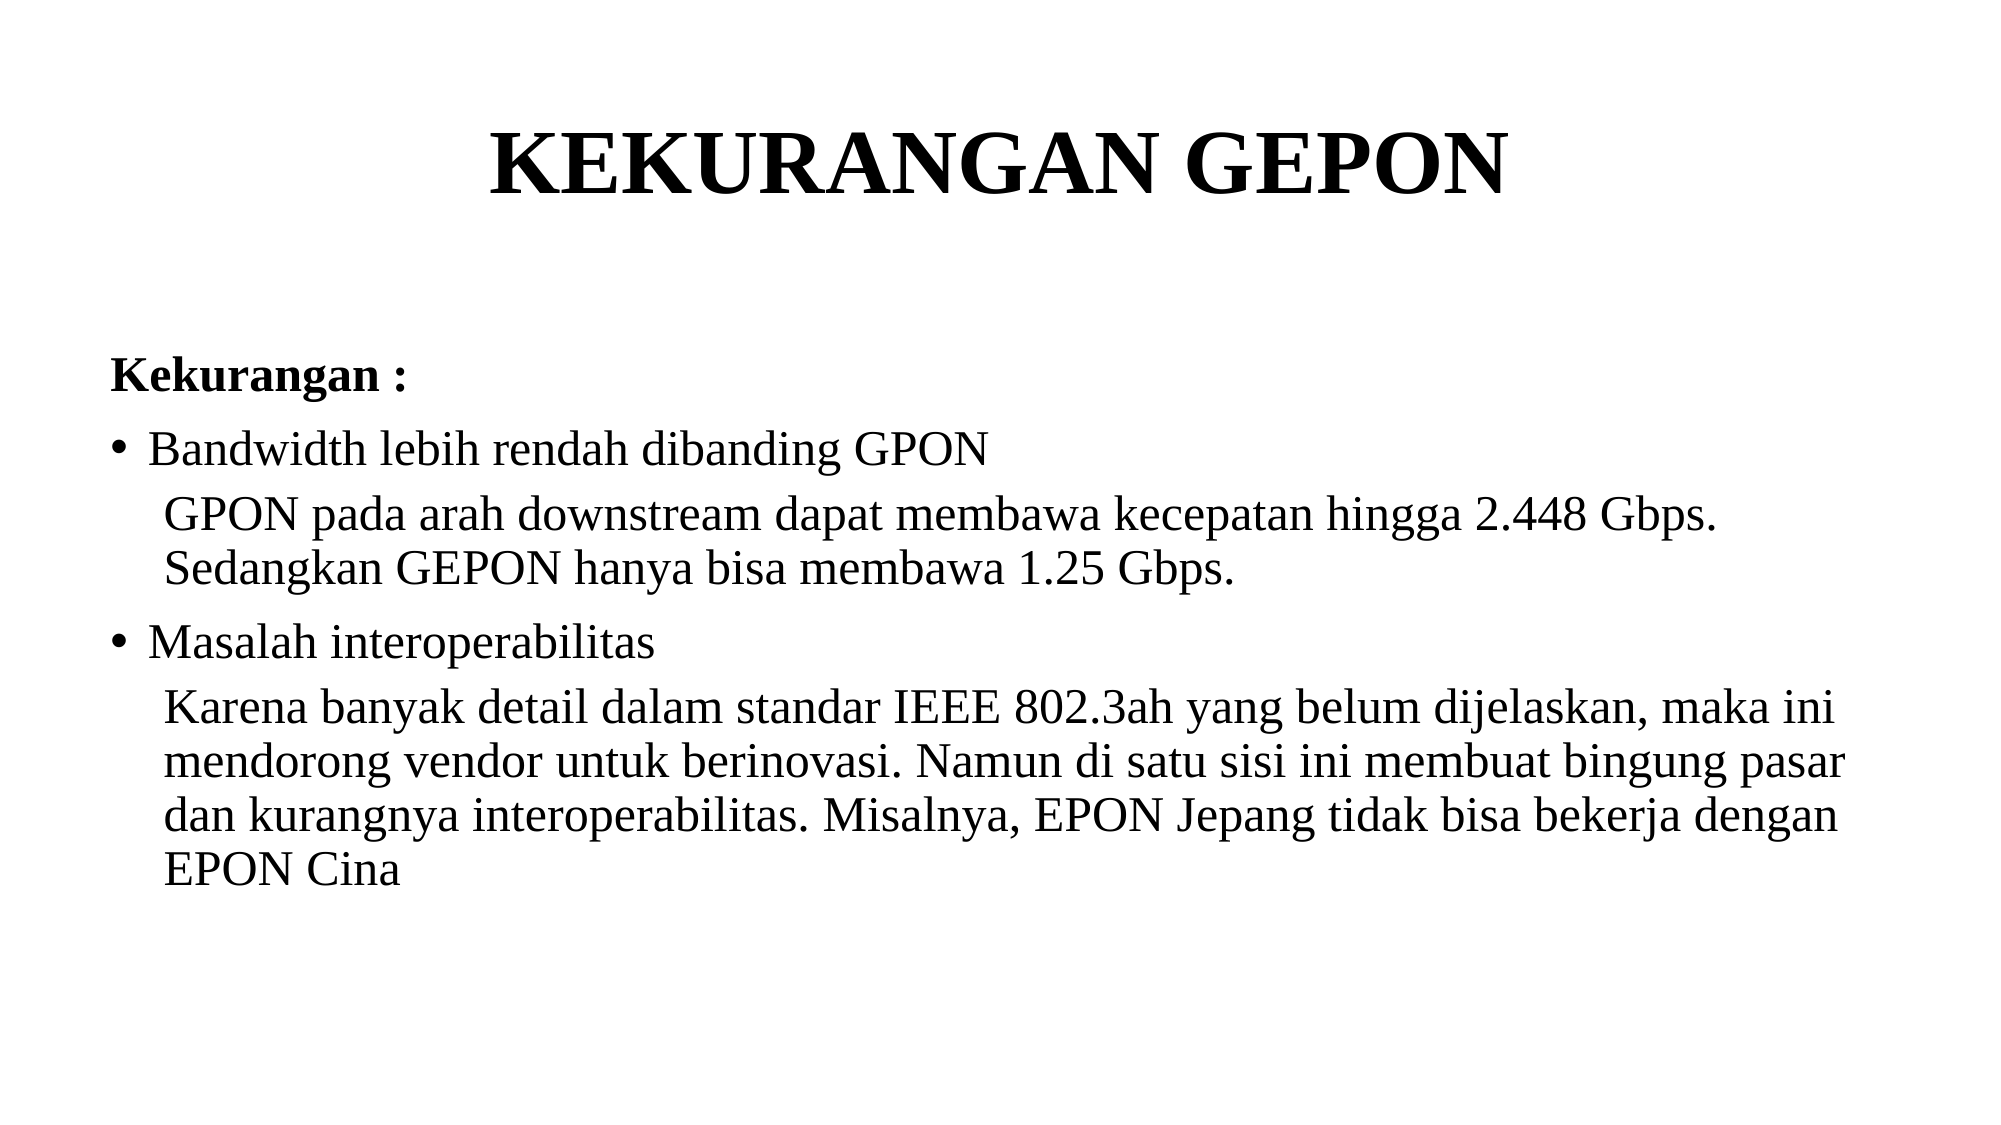

# KEKURANGAN GEPON
Kekurangan :
Bandwidth lebih rendah dibanding GPON
GPON pada arah downstream dapat membawa kecepatan hingga 2.448 Gbps. Sedangkan GEPON hanya bisa membawa 1.25 Gbps.
Masalah interoperabilitas
Karena banyak detail dalam standar IEEE 802.3ah yang belum dijelaskan, maka ini mendorong vendor untuk berinovasi. Namun di satu sisi ini membuat bingung pasar dan kurangnya interoperabilitas. Misalnya, EPON Jepang tidak bisa bekerja dengan EPON Cina